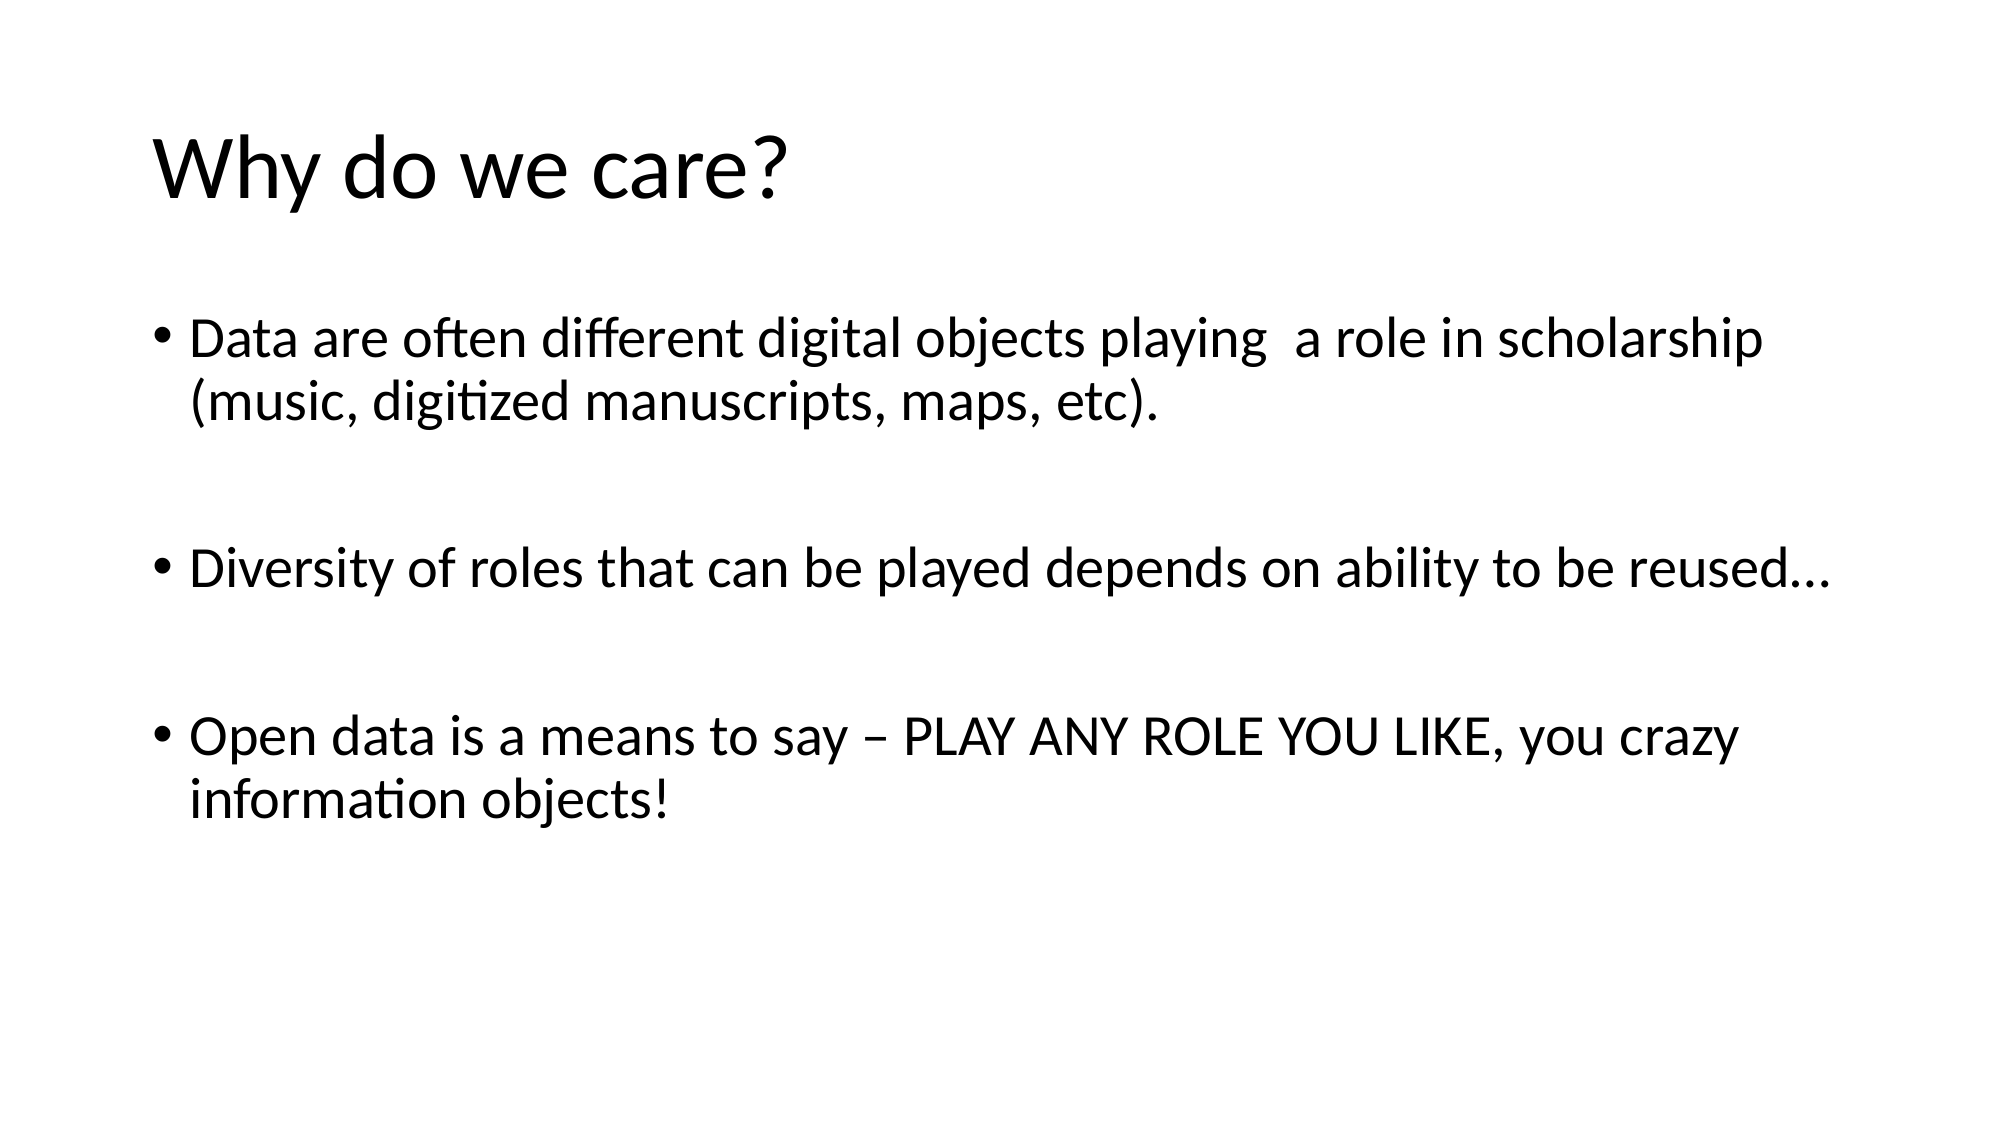

# Why do we care?
Data are often different digital objects playing  a role in scholarship (music, digitized manuscripts, maps, etc).

Diversity of roles that can be played depends on ability to be reused…

Open data is a means to say – PLAY ANY ROLE YOU LIKE, you crazy information objects!